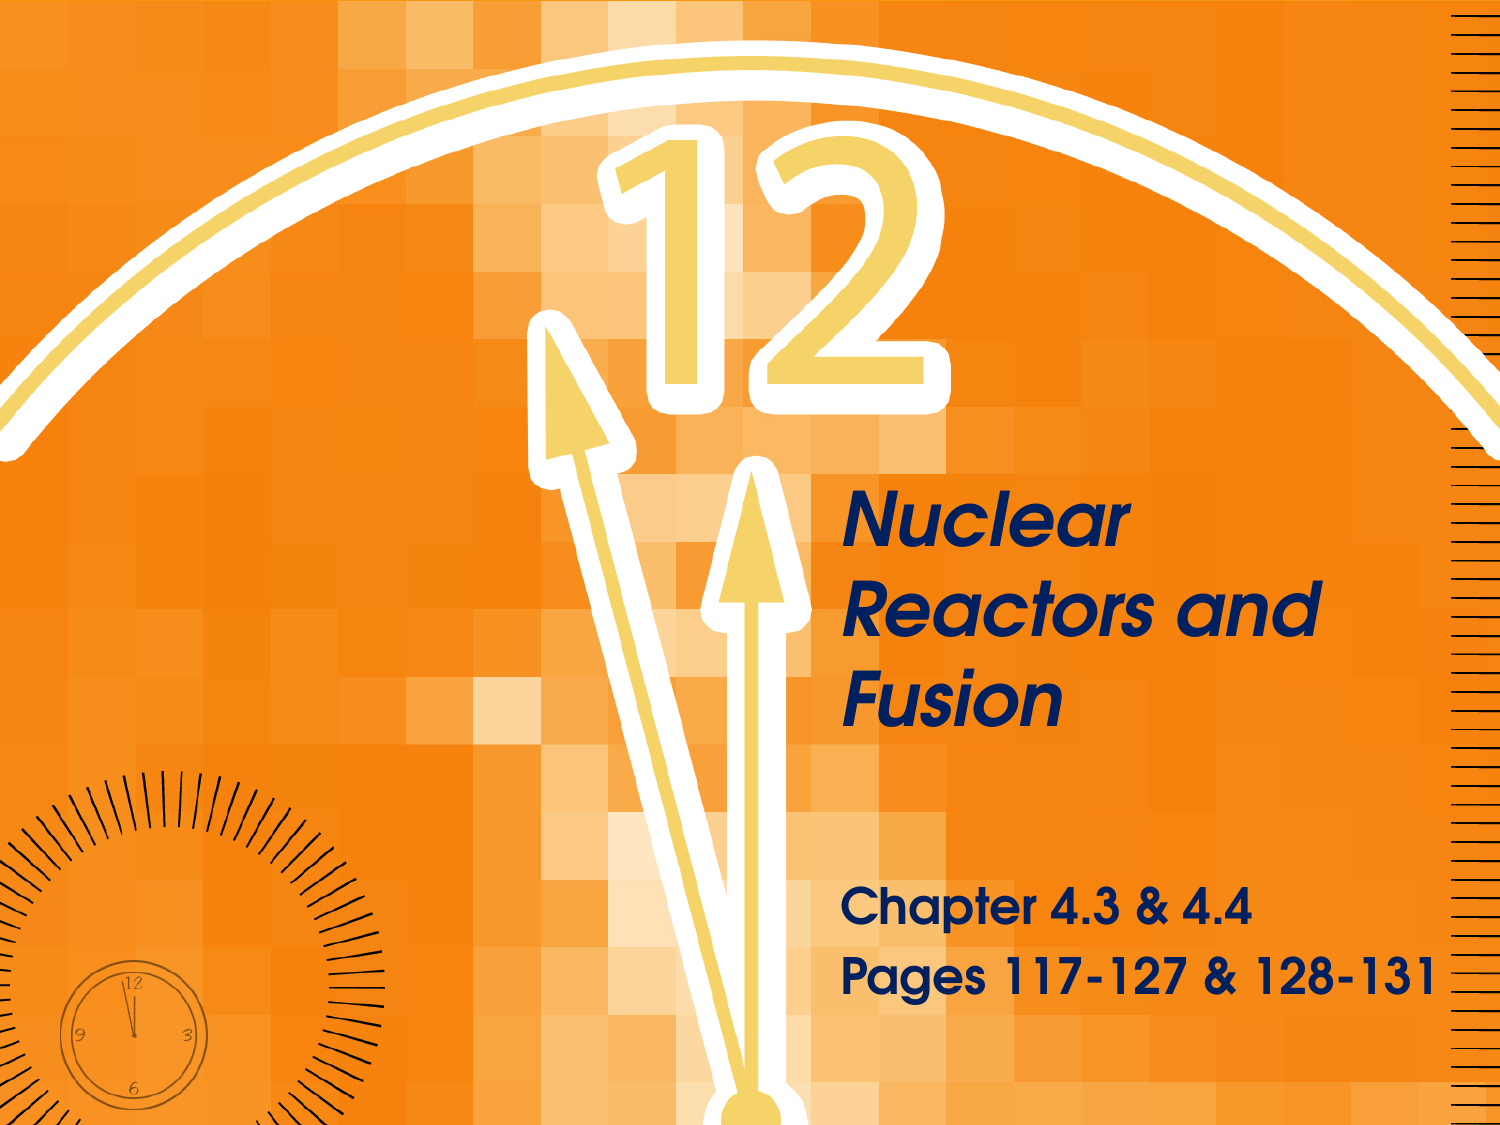

# Nuclear Reactors and Fusion
Chapter 4.3 & 4.4
Pages 117-127 & 128-131